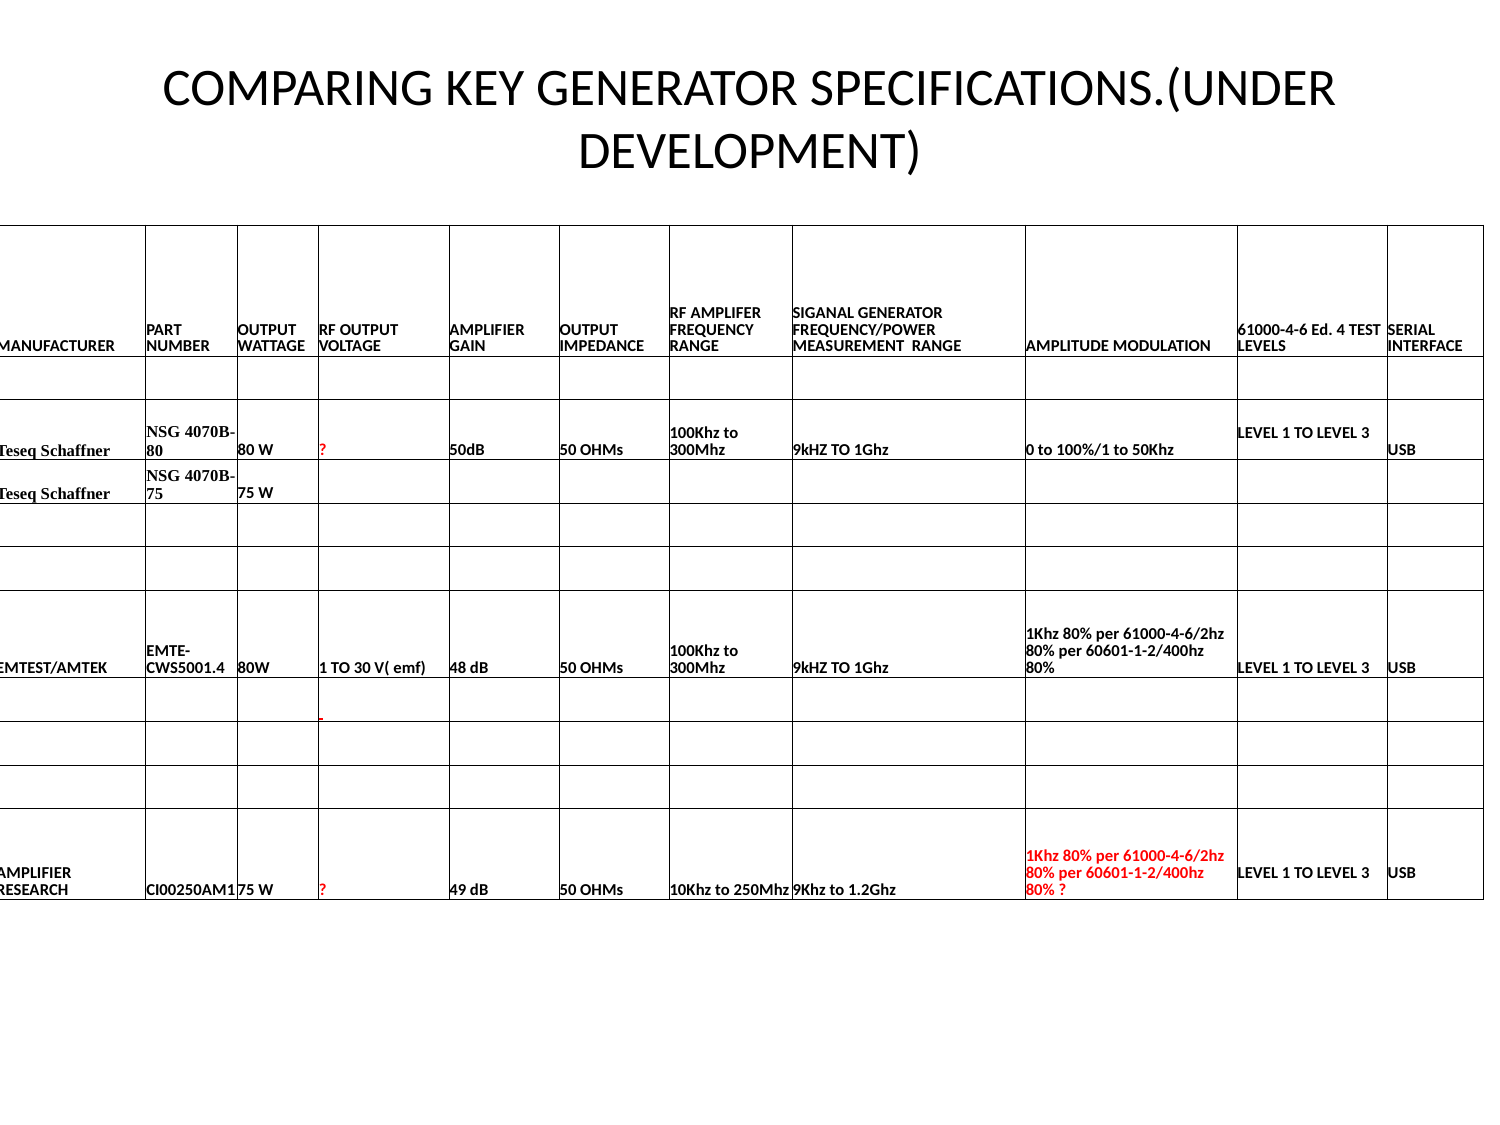

# COMPARING KEY GENERATOR SPECIFICATIONS.(UNDER DEVELOPMENT)
| MANUFACTURER | PART NUMBER | OUTPUT WATTAGE | RF OUTPUT VOLTAGE | AMPLIFIER GAIN | OUTPUT IMPEDANCE | RF AMPLIFER FREQUENCY RANGE | SIGANAL GENERATOR FREQUENCY/POWER MEASUREMENT RANGE | AMPLITUDE MODULATION | 61000-4-6 Ed. 4 TEST LEVELS | SERIAL INTERFACE |
| --- | --- | --- | --- | --- | --- | --- | --- | --- | --- | --- |
|  |  |  |  |  |  |  |  |  |  |  |
| Teseq Schaffner | NSG 4070B-80 | 80 W | ? | 50dB | 50 OHMs | 100Khz to 300Mhz | 9kHZ TO 1Ghz | 0 to 100%/1 to 50Khz | LEVEL 1 TO LEVEL 3 | USB |
| Teseq Schaffner | NSG 4070B-75 | 75 W |  |  |  |  |  |  |  |  |
|  |  |  |  |  |  |  |  |  |  |  |
|  |  |  |  |  |  |  |  |  |  |  |
| EMTEST/AMTEK | EMTE-CWS5001.4 | 80W | 1 TO 30 V( emf) | 48 dB | 50 OHMs | 100Khz to 300Mhz | 9kHZ TO 1Ghz | 1Khz 80% per 61000-4-6/2hz 80% per 60601-1-2/400hz 80% | LEVEL 1 TO LEVEL 3 | USB |
|  |  |  |  |  |  |  |  |  |  |  |
|  |  |  |  |  |  |  |  |  |  |  |
|  |  |  |  |  |  |  |  |  |  |  |
| AMPLIFIER RESEARCH | CI00250AM1 | 75 W | ? | 49 dB | 50 OHMs | 10Khz to 250Mhz | 9Khz to 1.2Ghz | 1Khz 80% per 61000-4-6/2hz 80% per 60601-1-2/400hz 80% ? | LEVEL 1 TO LEVEL 3 | USB |